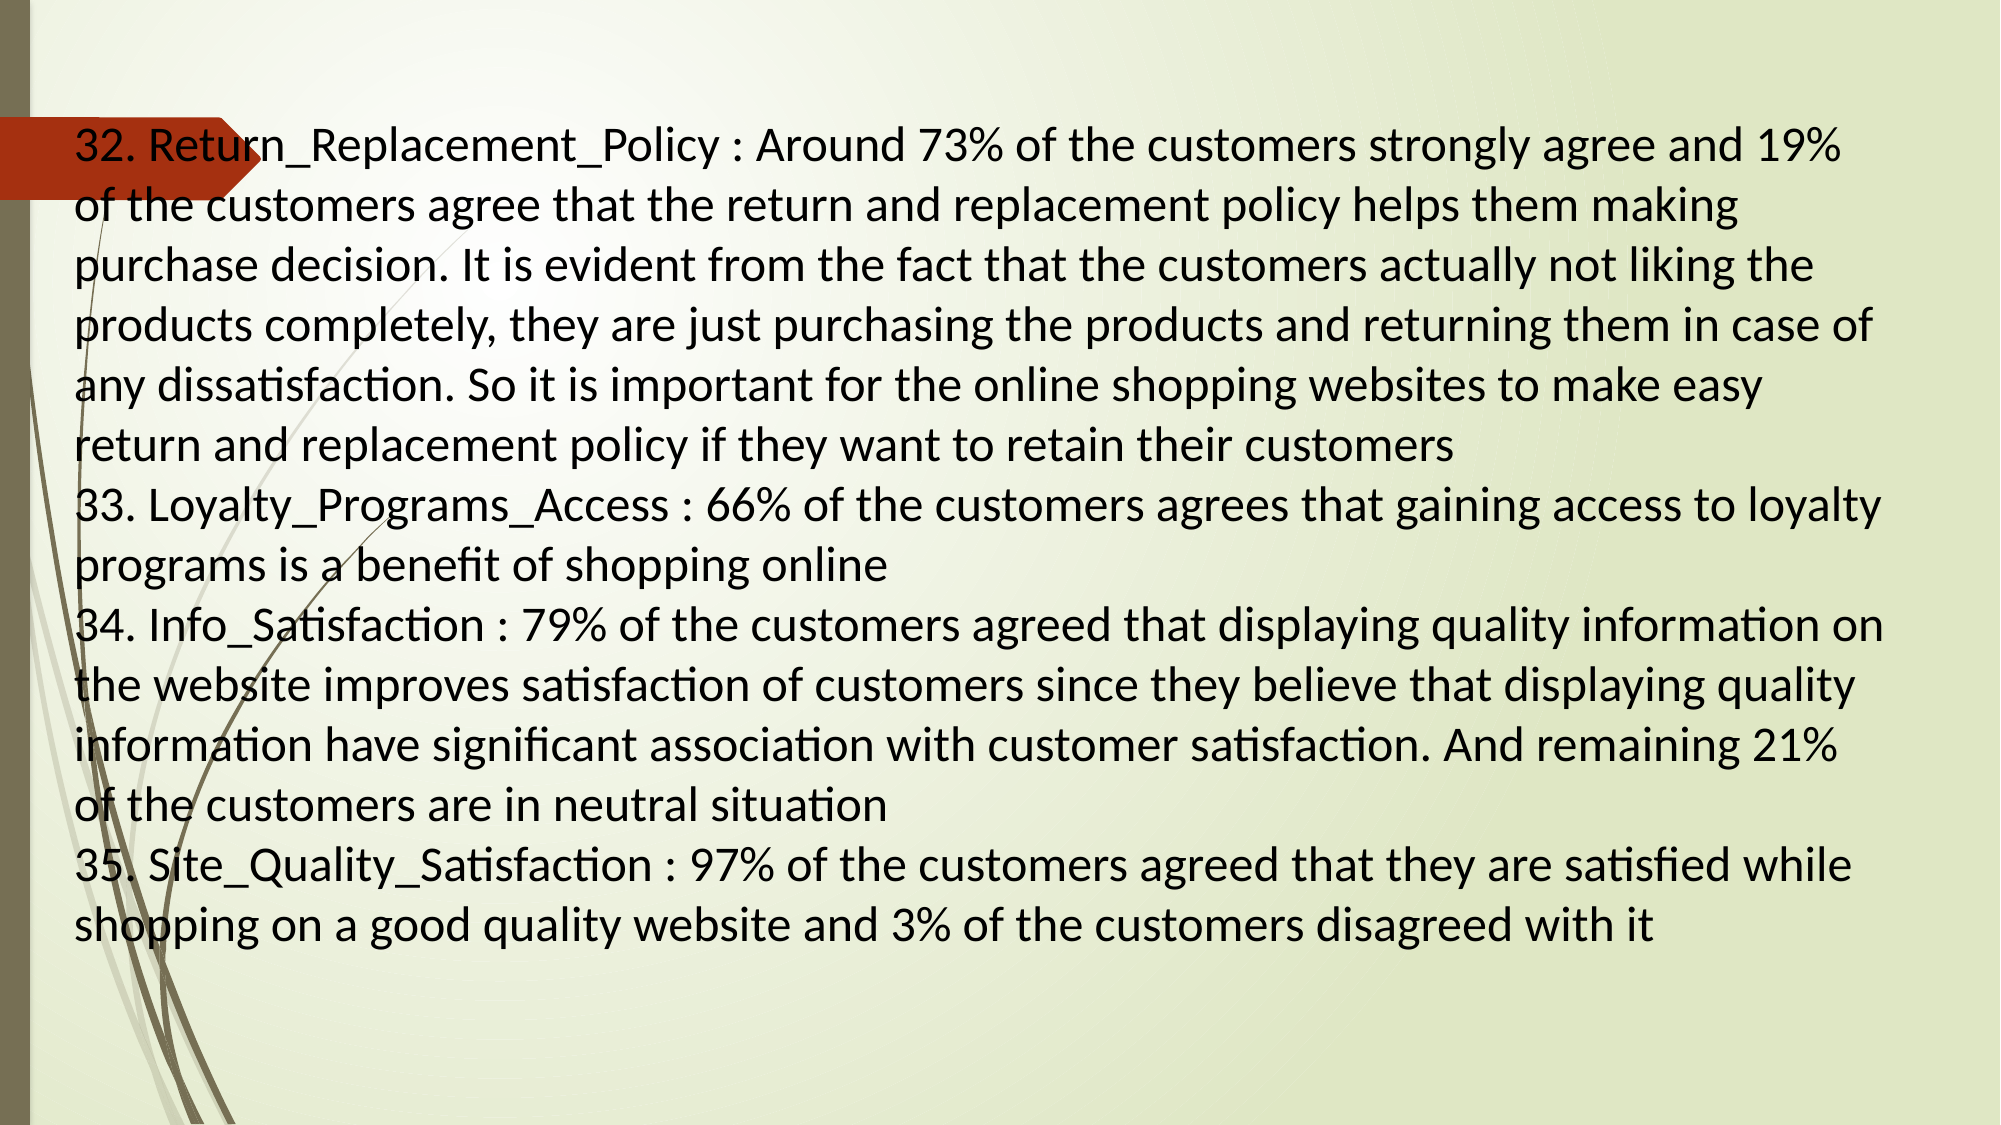

32. Return_Replacement_Policy : Around 73% of the customers strongly agree and 19% of the customers agree that the return and replacement policy helps them making purchase decision. It is evident from the fact that the customers actually not liking the products completely, they are just purchasing the products and returning them in case of any dissatisfaction. So it is important for the online shopping websites to make easy return and replacement policy if they want to retain their customers
33. Loyalty_Programs_Access : 66% of the customers agrees that gaining access to loyalty programs is a benefit of shopping online
34. Info_Satisfaction : 79% of the customers agreed that displaying quality information on the website improves satisfaction of customers since they believe that displaying quality information have significant association with customer satisfaction. And remaining 21% of the customers are in neutral situation
35. Site_Quality_Satisfaction : 97% of the customers agreed that they are satisfied while shopping on a good quality website and 3% of the customers disagreed with it